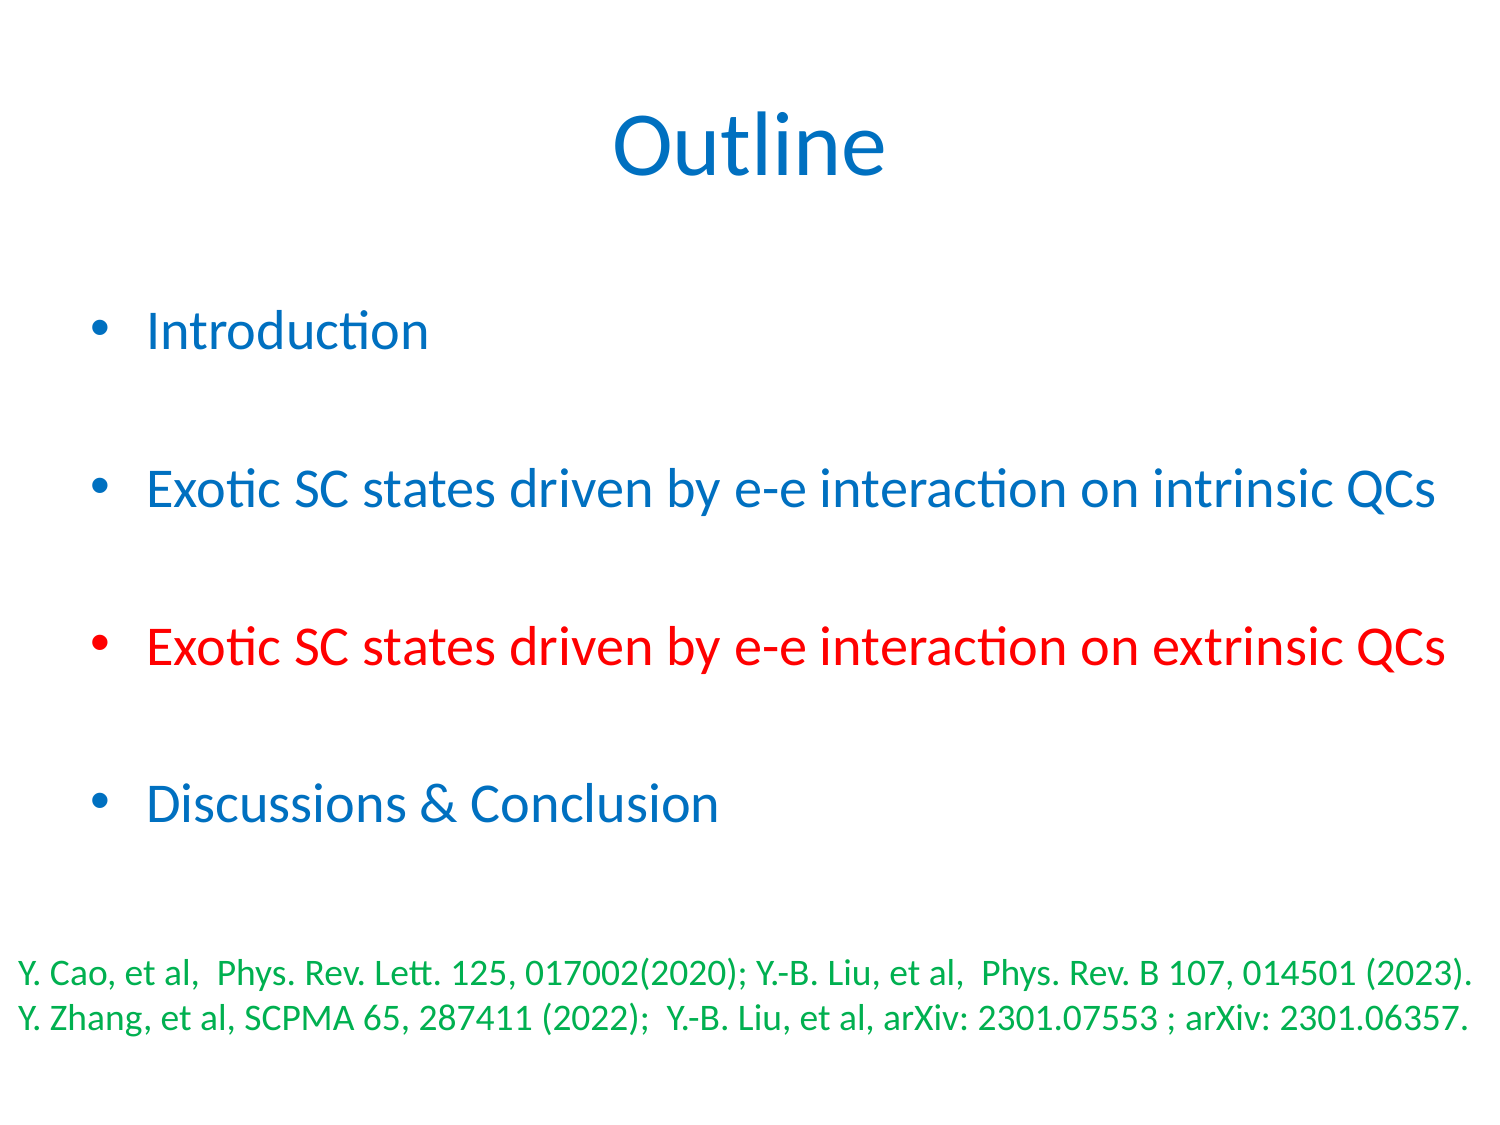

# Outline
Introduction

Exotic SC states driven by e-e interaction on intrinsic QCs

Exotic SC states driven by e-e interaction on extrinsic QCs

Discussions & Conclusion
Y. Cao, et al,  Phys. Rev. Lett. 125, 017002(2020); Y.-B. Liu, et al,  Phys. Rev. B 107, 014501 (2023).
Y. Zhang, et al, SCPMA 65, 287411 (2022);  Y.-B. Liu, et al, arXiv: 2301.07553 ; arXiv: 2301.06357.